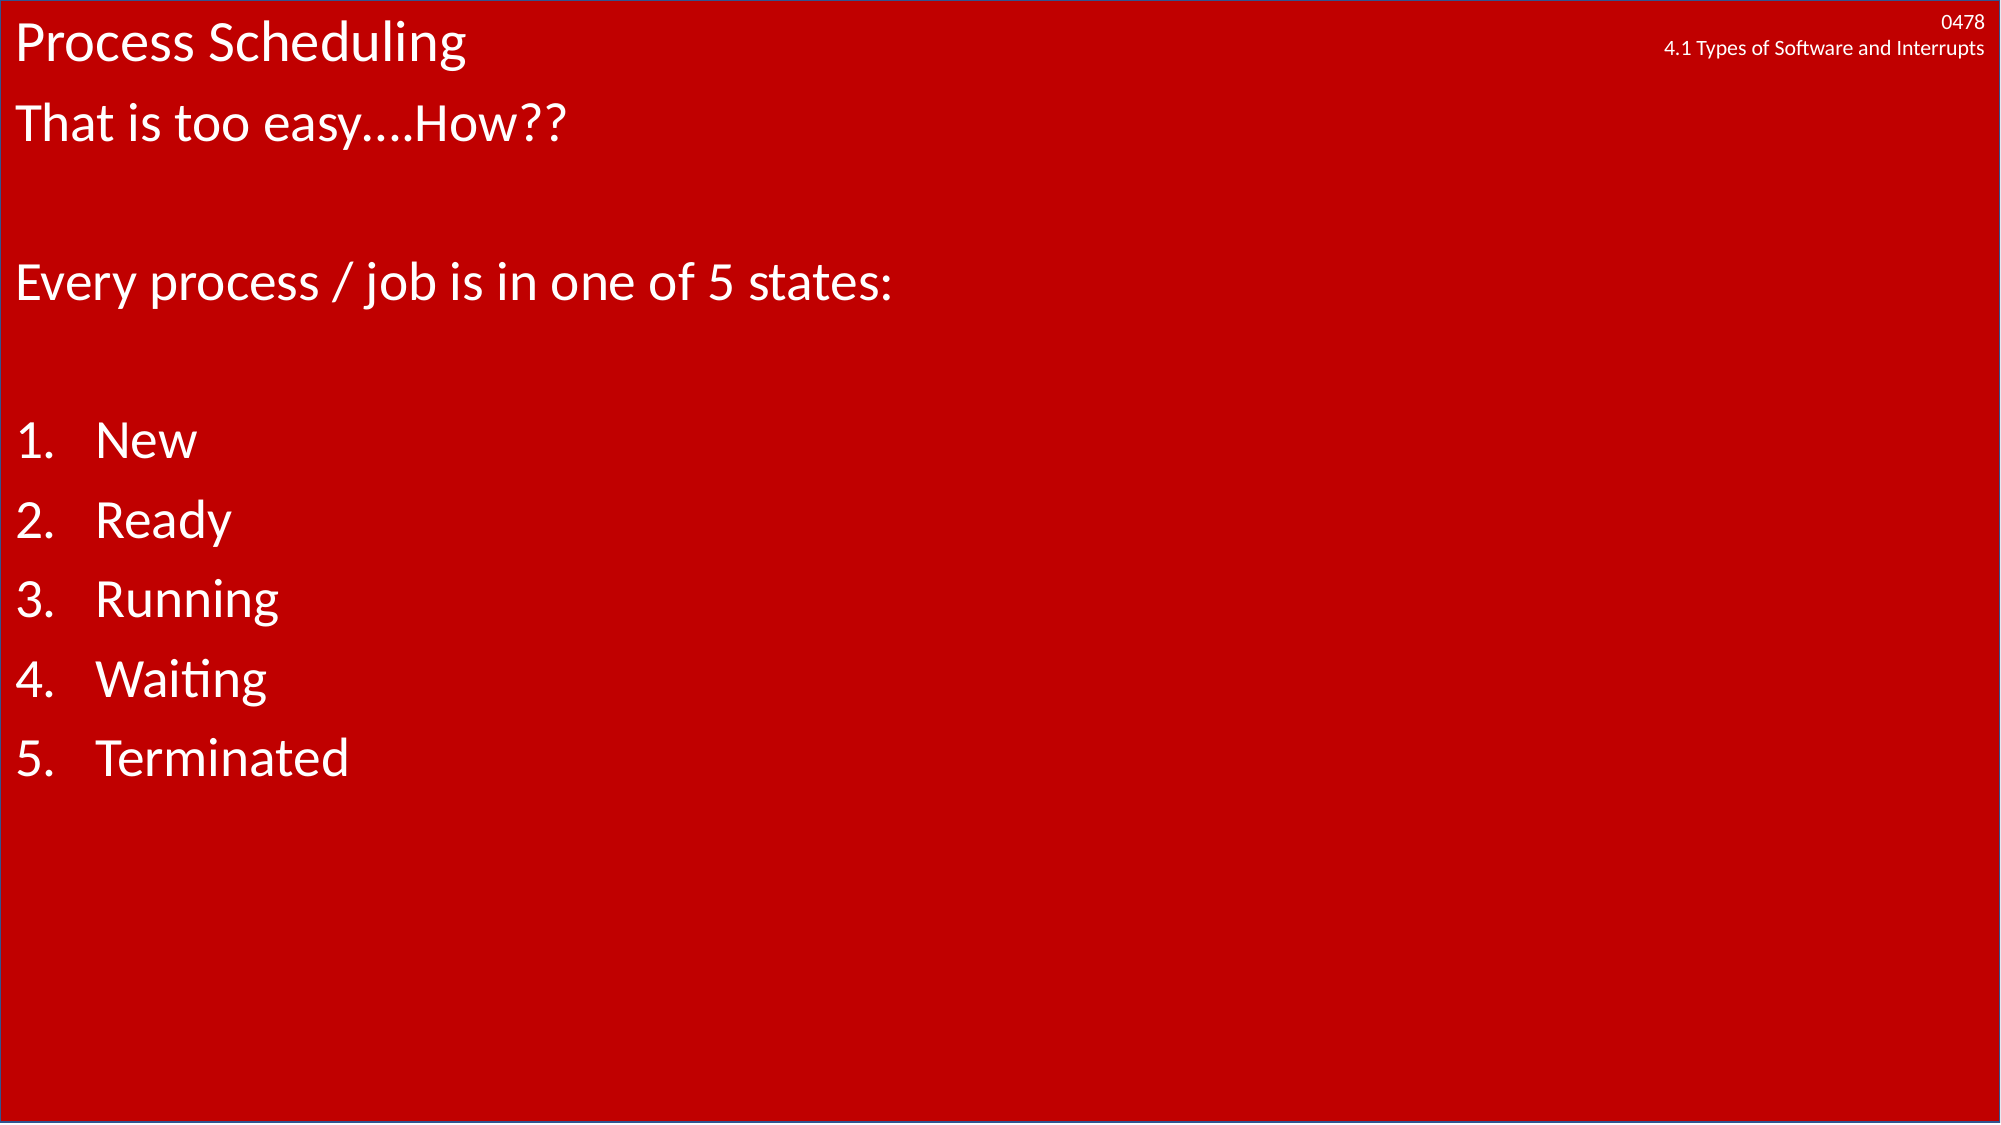

# Process Scheduling
That is too easy….How??

Every process / job is in one of 5 states:

New
Ready
Running
Waiting
Terminated